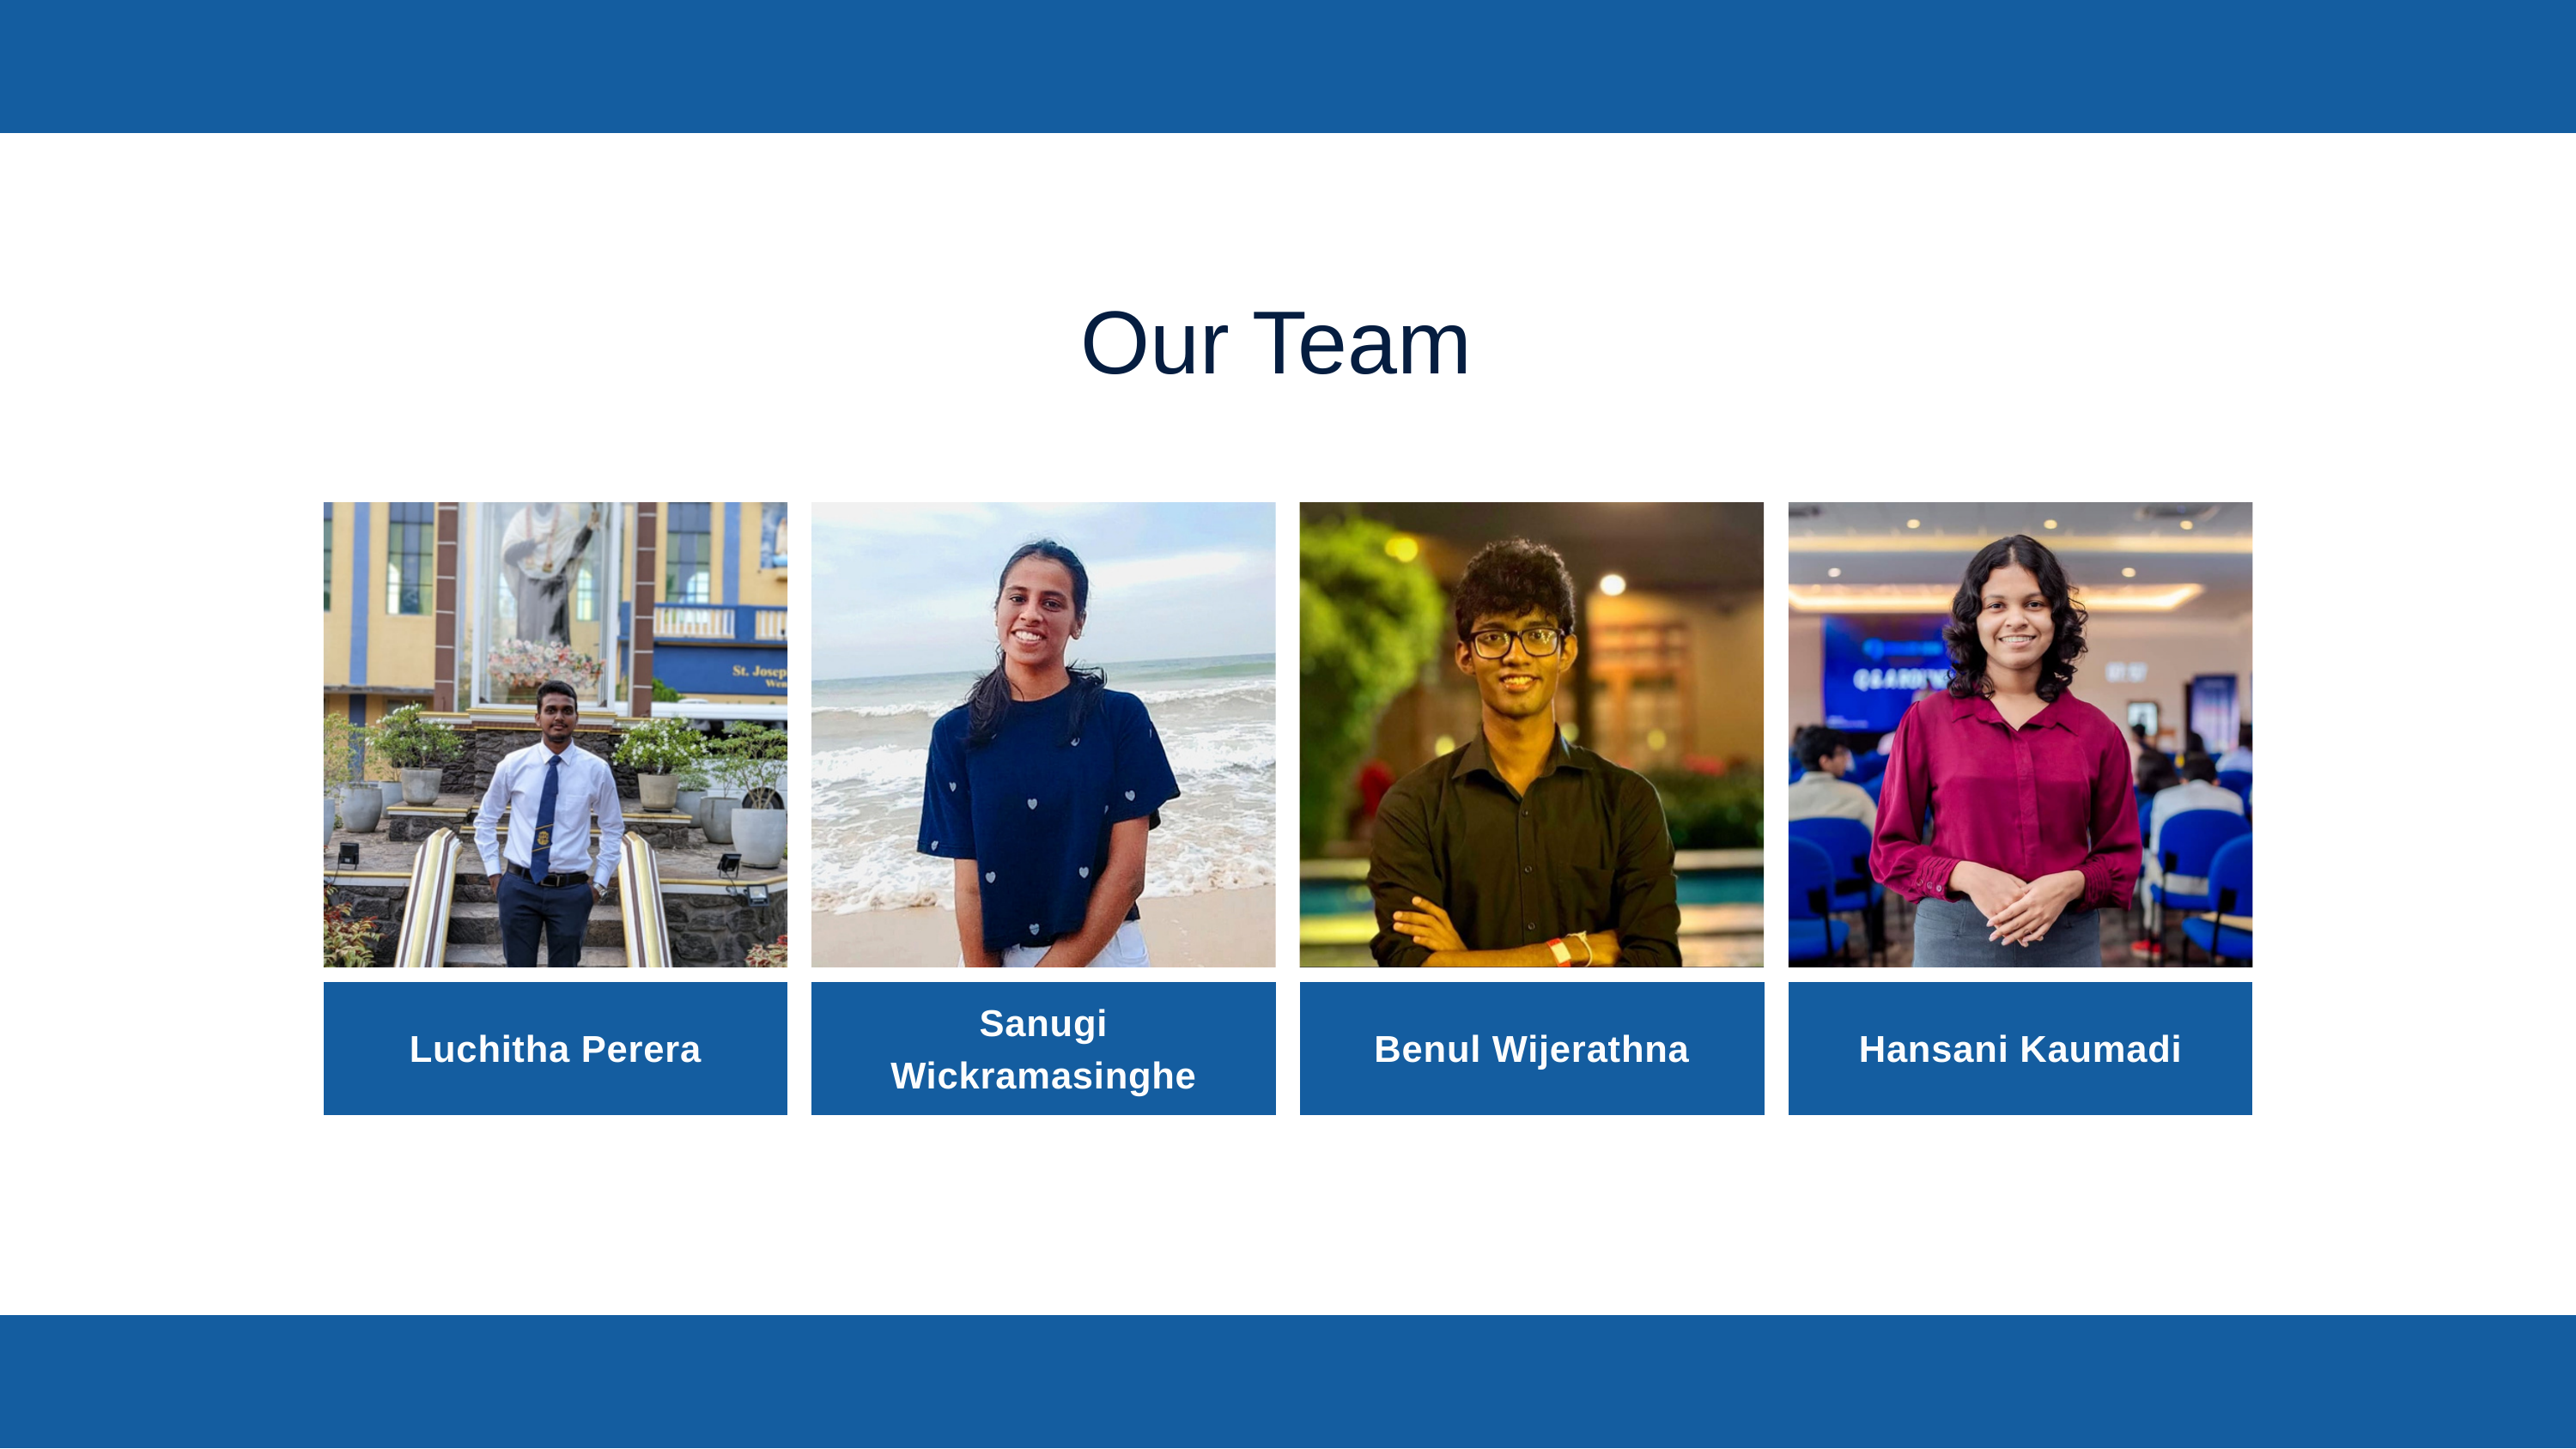

Our Team

Sanugi Wickramasinghe
Luchitha Perera
Benul Wijerathna
Hansani Kaumadi